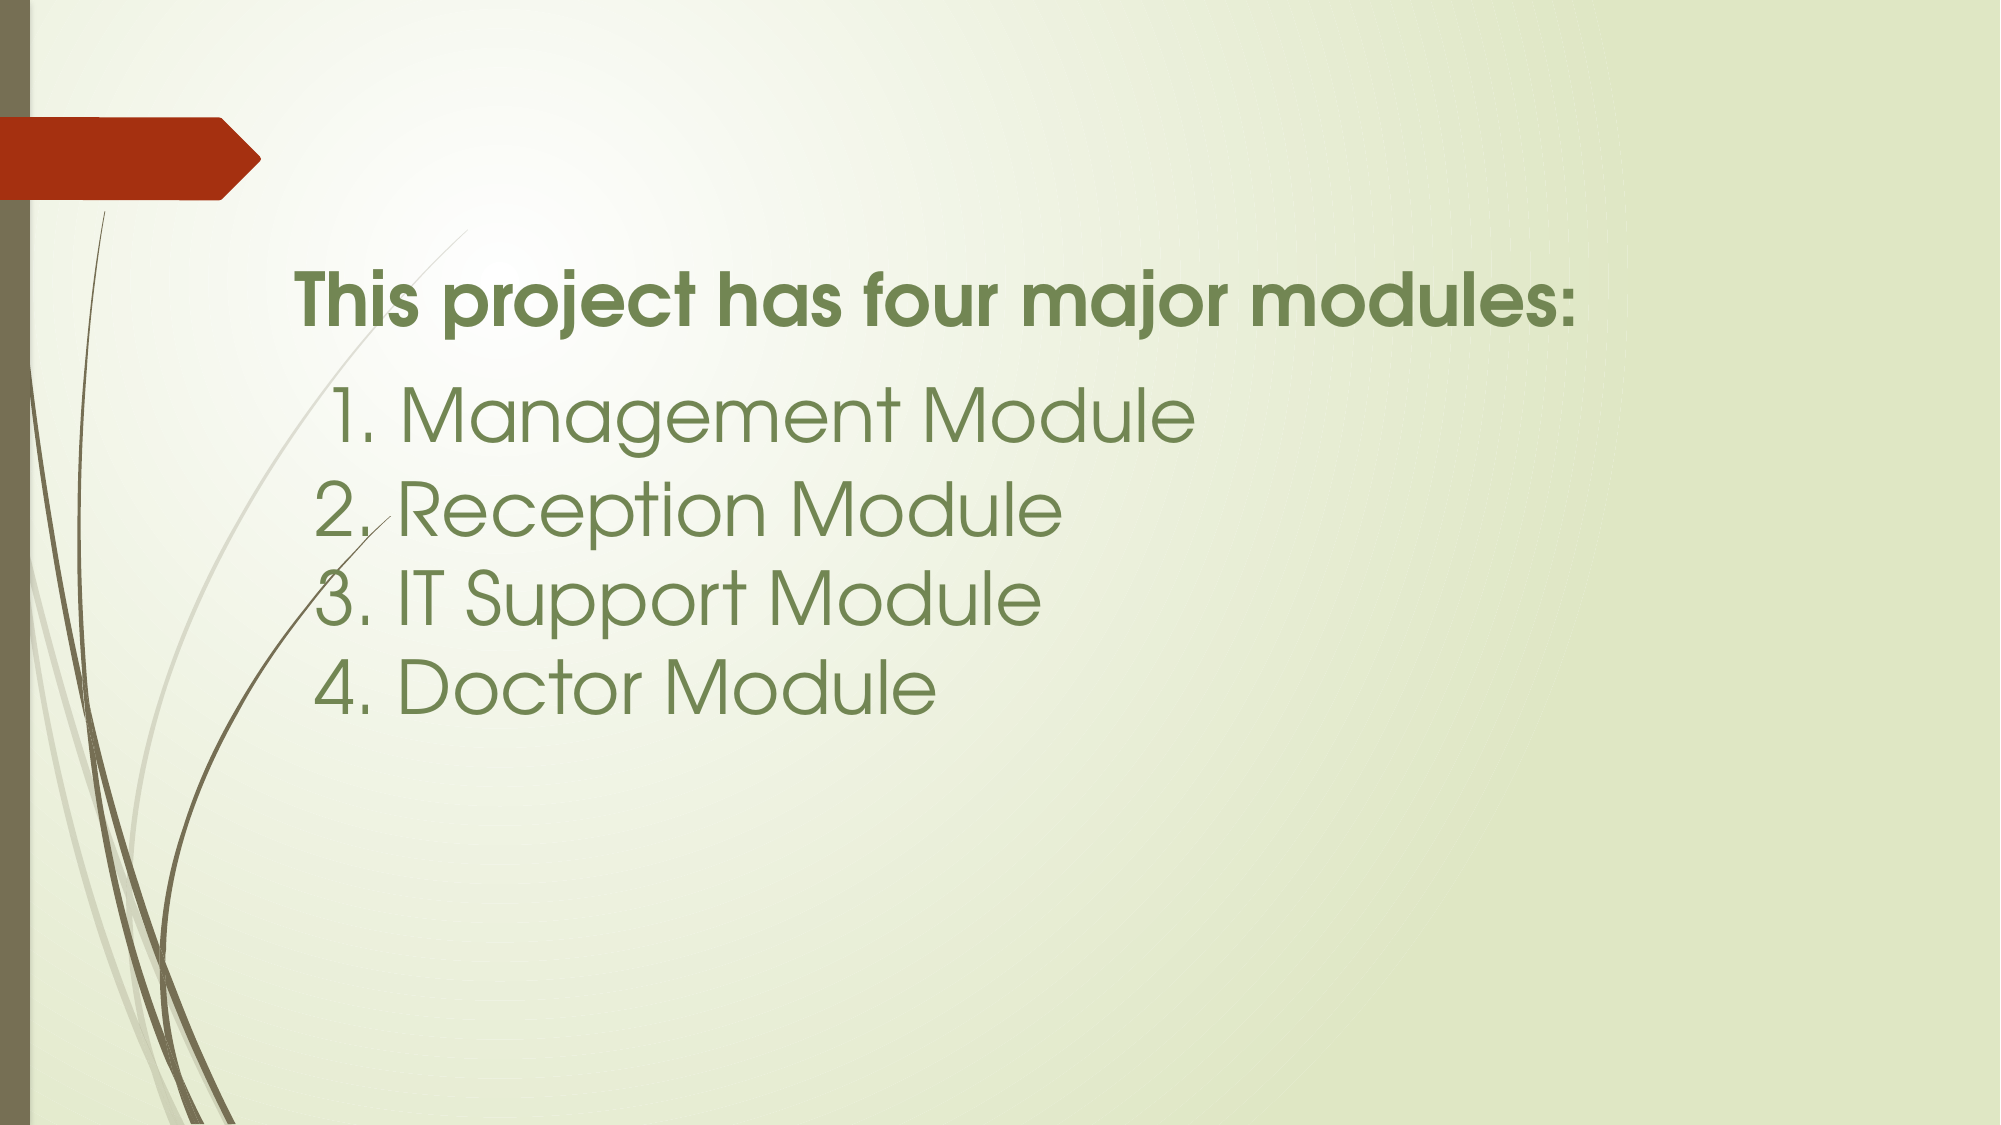

# This project has four major modules: 1. Management Module 2. Reception Module 3. IT Support Module 4. Doctor Module